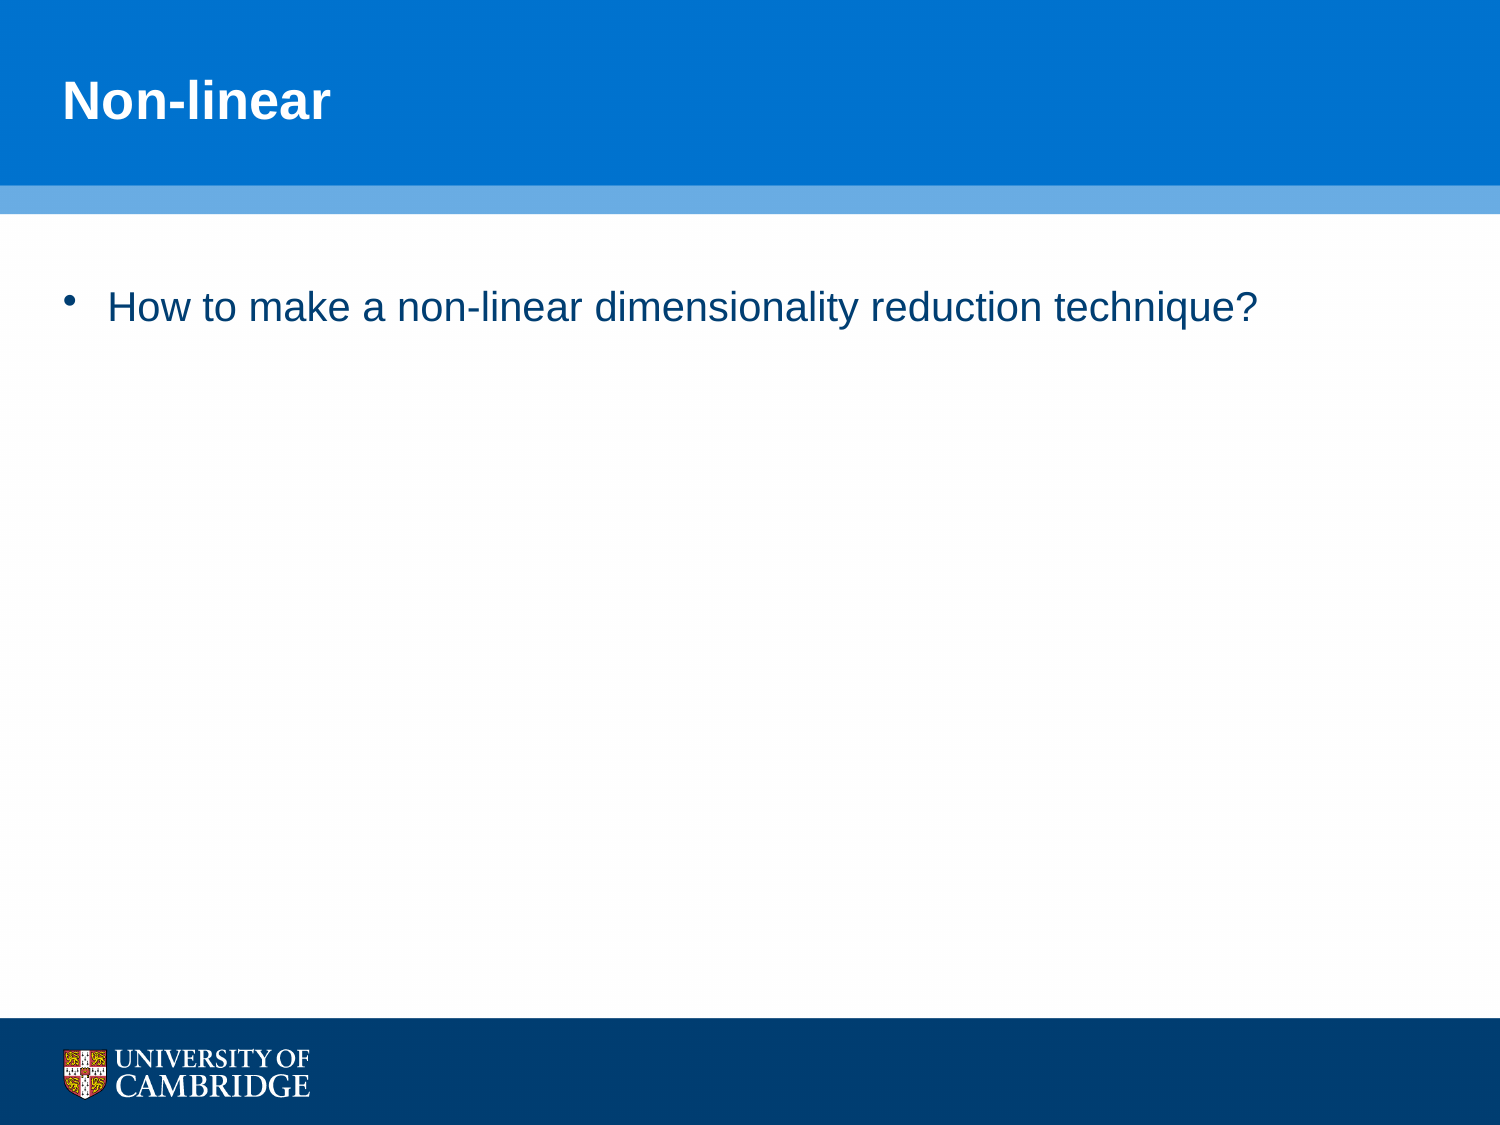

# Non-linear
How to make a non-linear dimensionality reduction technique?